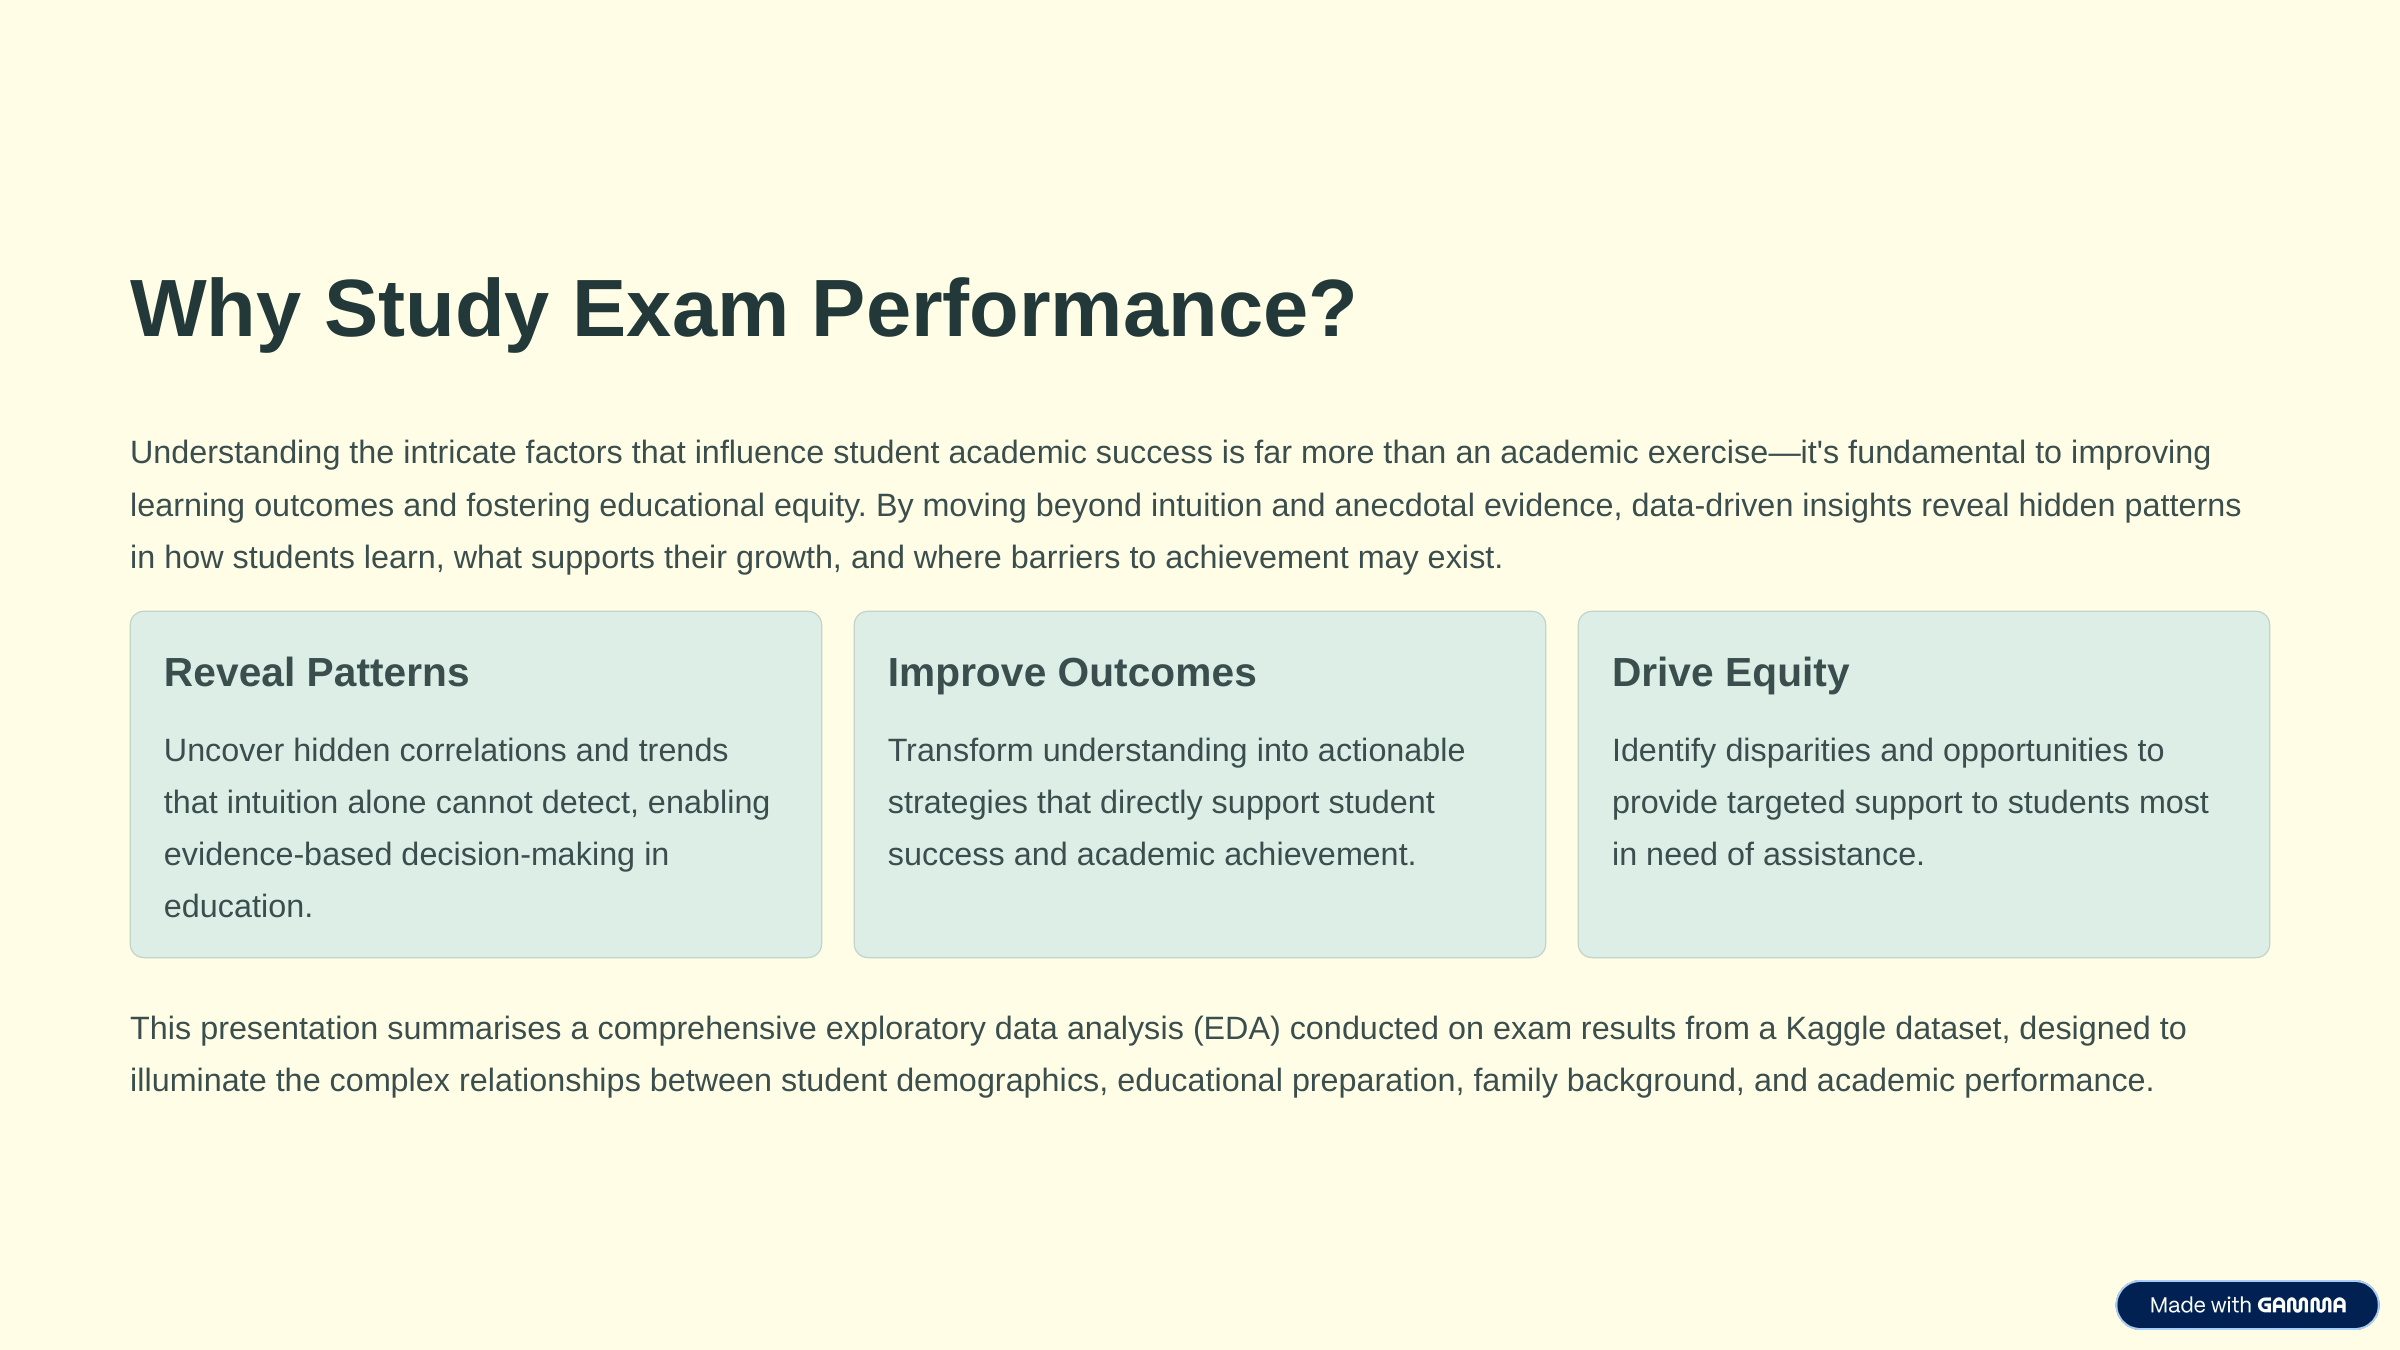

Why Study Exam Performance?
Understanding the intricate factors that influence student academic success is far more than an academic exercise—it's fundamental to improving learning outcomes and fostering educational equity. By moving beyond intuition and anecdotal evidence, data-driven insights reveal hidden patterns in how students learn, what supports their growth, and where barriers to achievement may exist.

Reveal Patterns
Improve Outcomes
Drive Equity
Uncover hidden correlations and trends that intuition alone cannot detect, enabling evidence-based decision-making in education.
Transform understanding into actionable strategies that directly support student success and academic achievement.
Identify disparities and opportunities to provide targeted support to students most in need of assistance.
This presentation summarises a comprehensive exploratory data analysis (EDA) conducted on exam results from a Kaggle dataset, designed to illuminate the complex relationships between student demographics, educational preparation, family background, and academic performance.